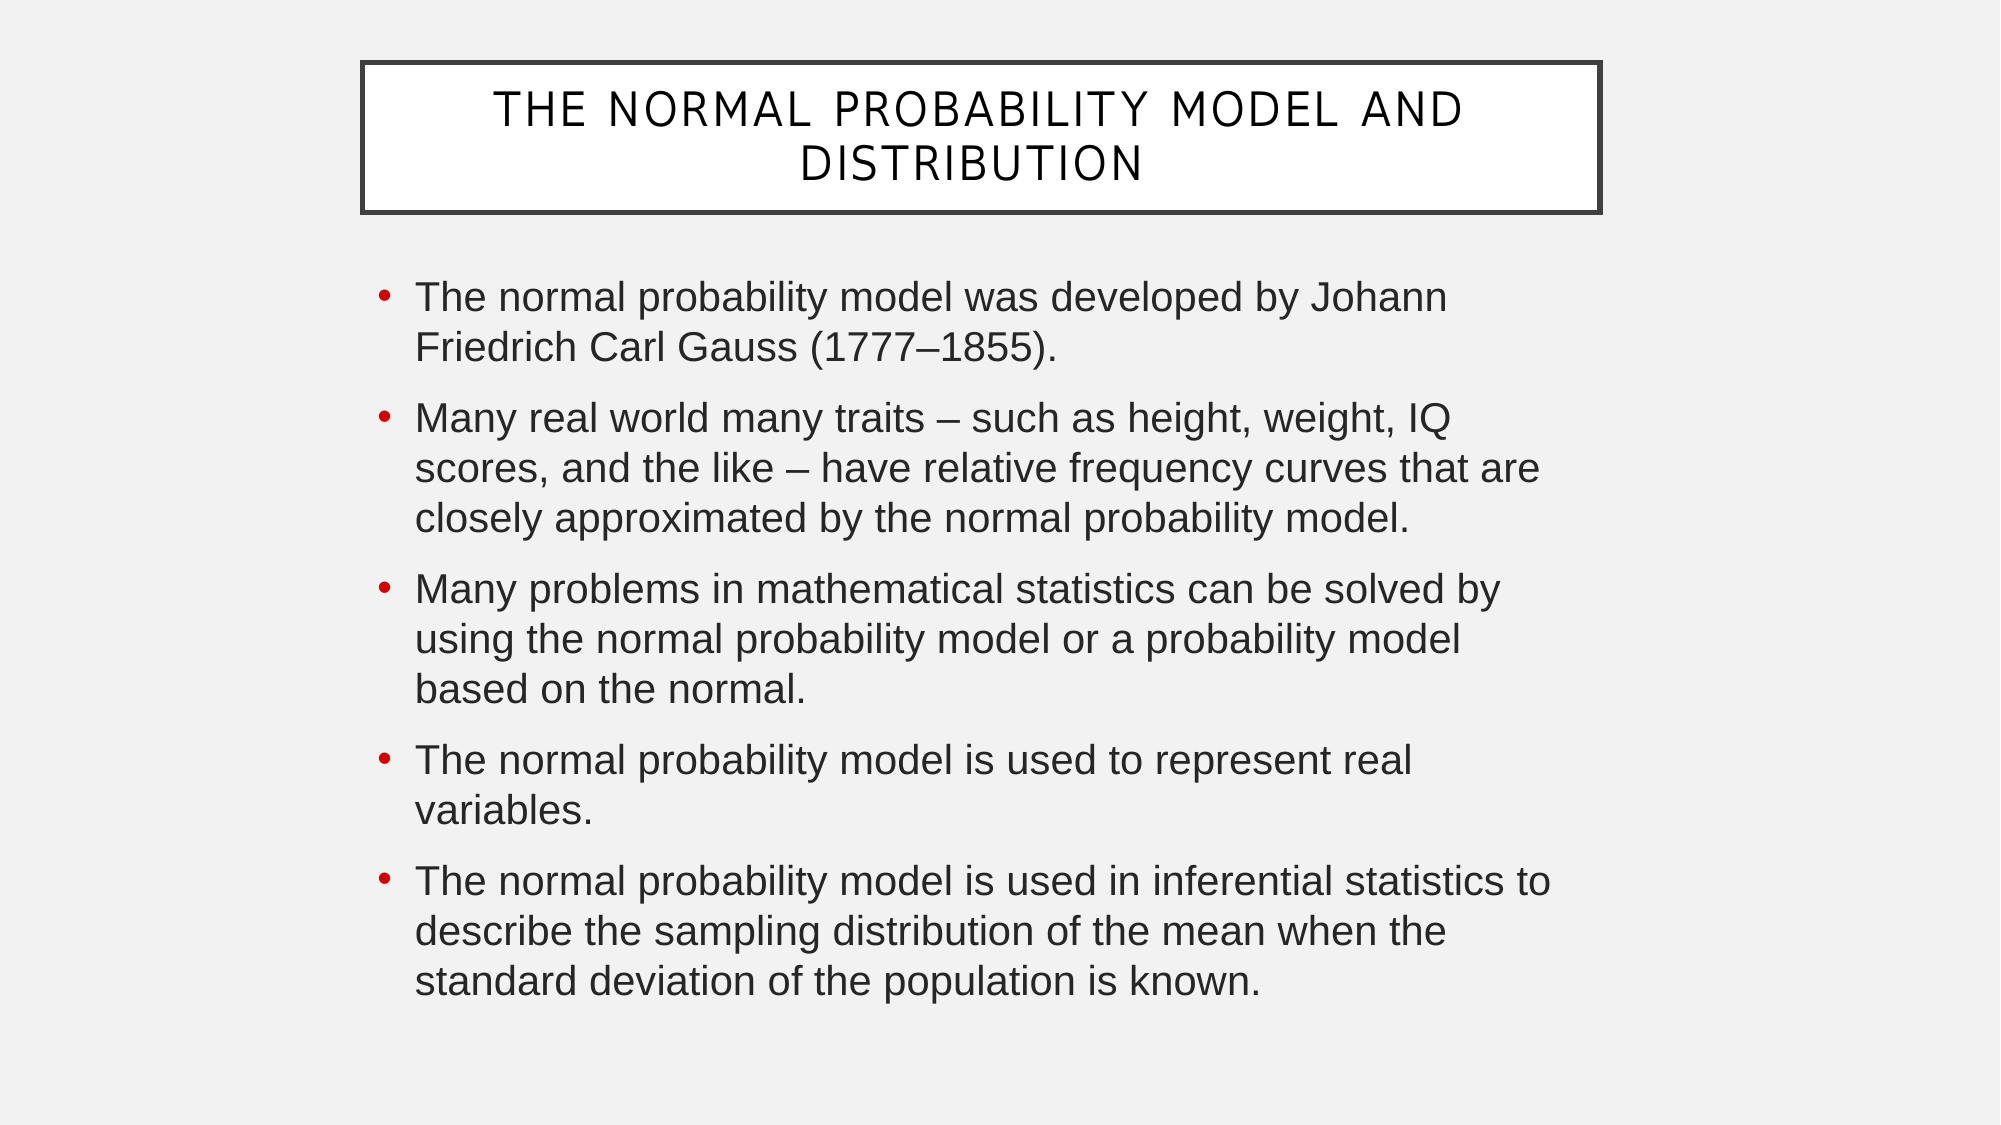

The Normal Probability Model and Distribution
The normal probability model was developed by Johann Friedrich Carl Gauss (1777–1855).
Many real world many traits – such as height, weight, IQ scores, and the like – have relative frequency curves that are closely approximated by the normal probability model.
Many problems in mathematical statistics can be solved by using the normal probability model or a probability model based on the normal.
The normal probability model is used to represent real variables.
The normal probability model is used in inferential statistics to describe the sampling distribution of the mean when the standard deviation of the population is known.